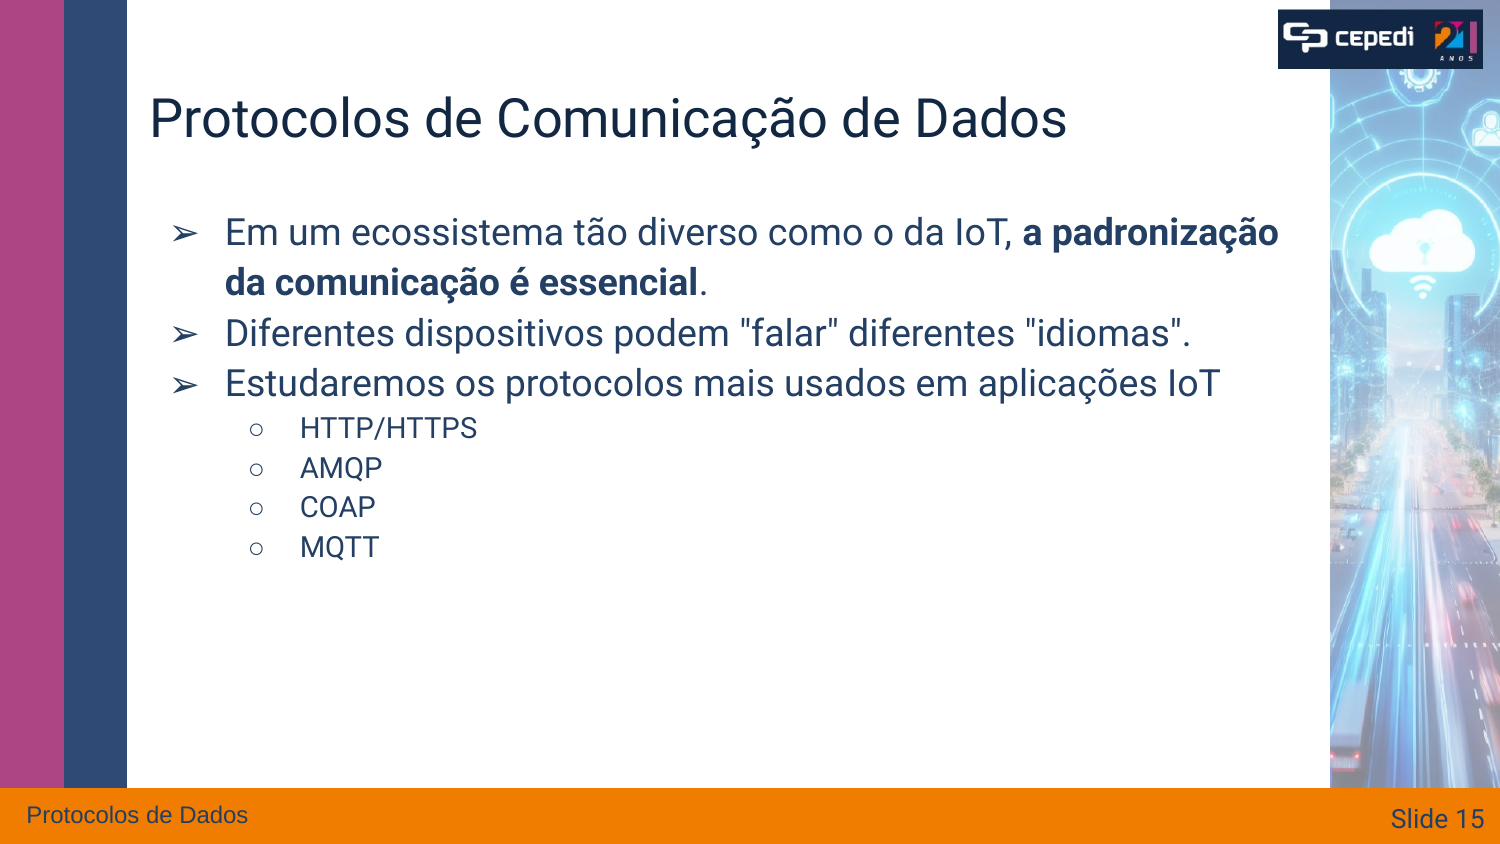

# Protocolos de Comunicação de Dados
Em um ecossistema tão diverso como o da IoT, a padronização da comunicação é essencial.
Diferentes dispositivos podem "falar" diferentes "idiomas".
Estudaremos os protocolos mais usados em aplicações IoT
HTTP/HTTPS
AMQP
COAP
MQTT
Protocolos de Dados
Slide 15